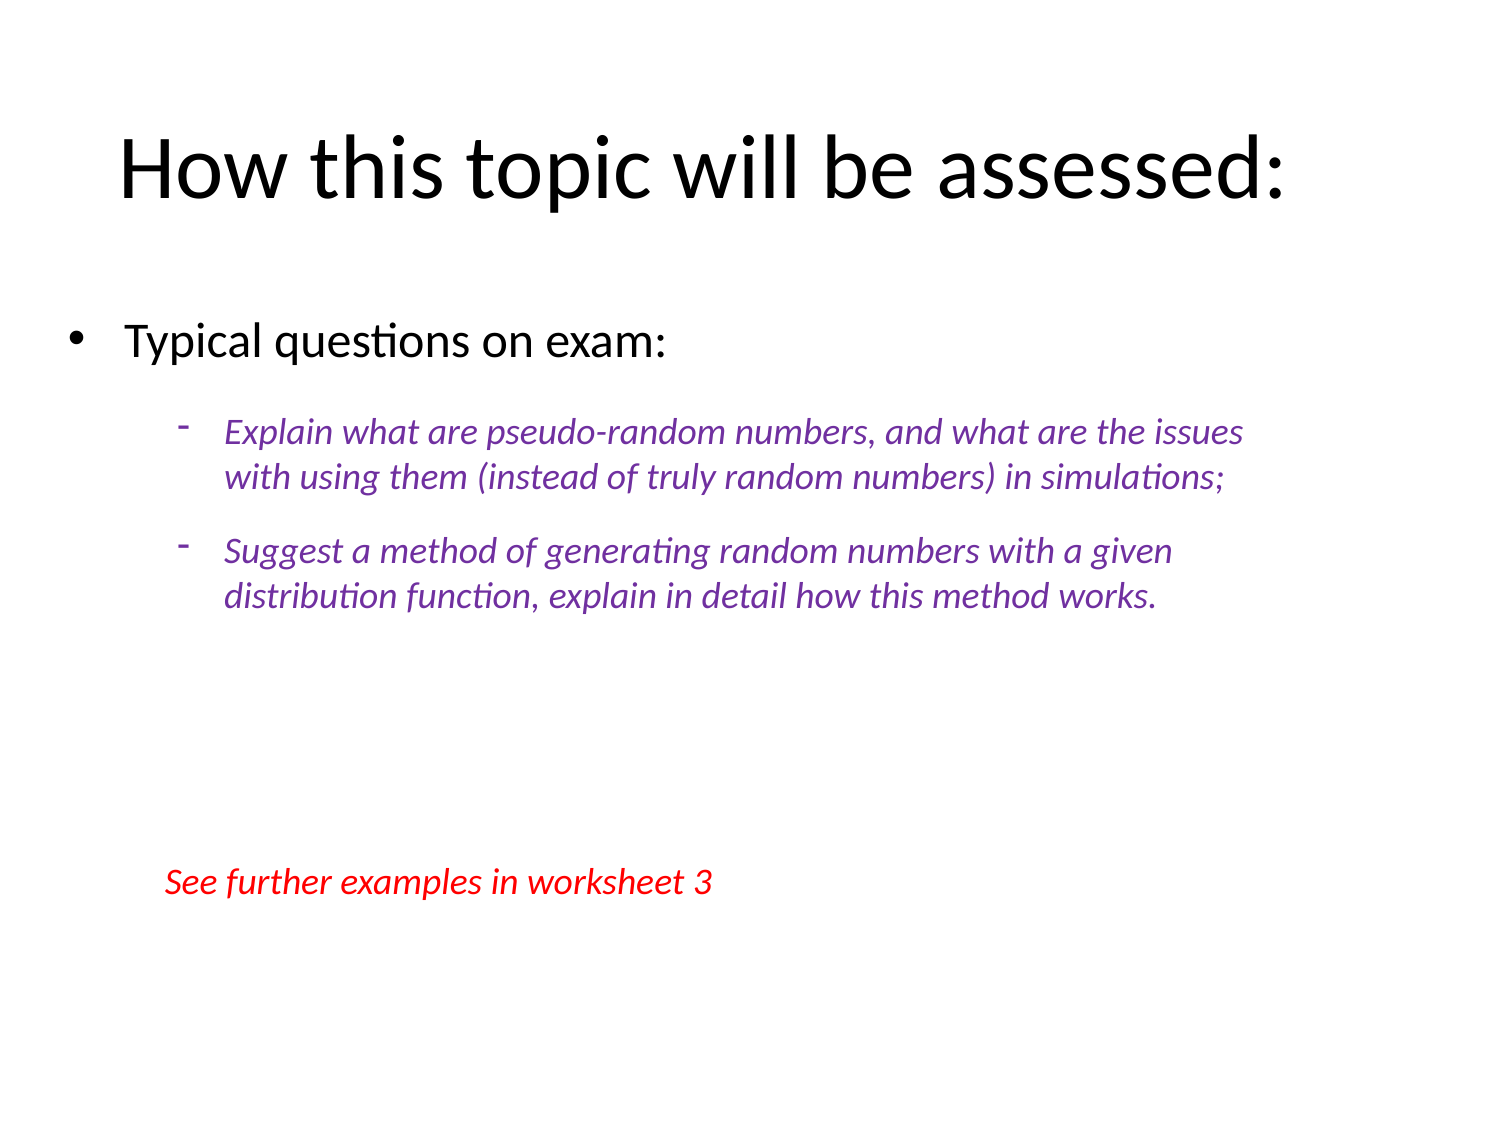

# How this topic will be assessed:
Typical questions on exam:

Explain what are pseudo-random numbers, and what are the issues with using them (instead of truly random numbers) in simulations;
Suggest a method of generating random numbers with a given distribution function, explain in detail how this method works.

See further examples in worksheet 3